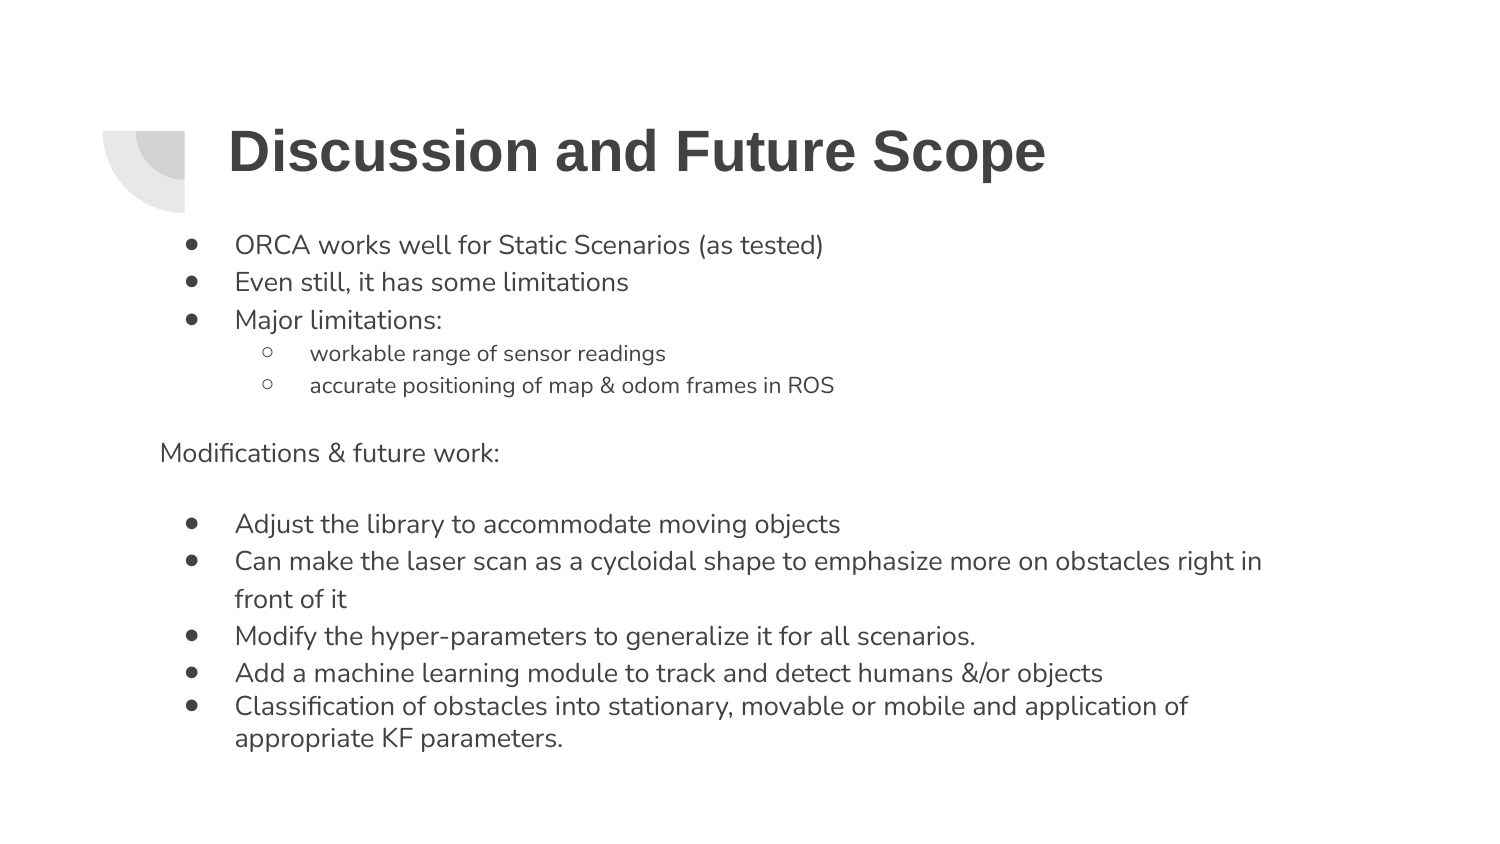

# Discussion and Future Scope
ORCA works well for Static Scenarios (as tested)
Even still, it has some limitations
Major limitations:
workable range of sensor readings
accurate positioning of map & odom frames in ROS
Modifications & future work:
Adjust the library to accommodate moving objects
Can make the laser scan as a cycloidal shape to emphasize more on obstacles right in front of it
Modify the hyper-parameters to generalize it for all scenarios.
Add a machine learning module to track and detect humans &/or objects
Classification of obstacles into stationary, movable or mobile and application of appropriate KF parameters.